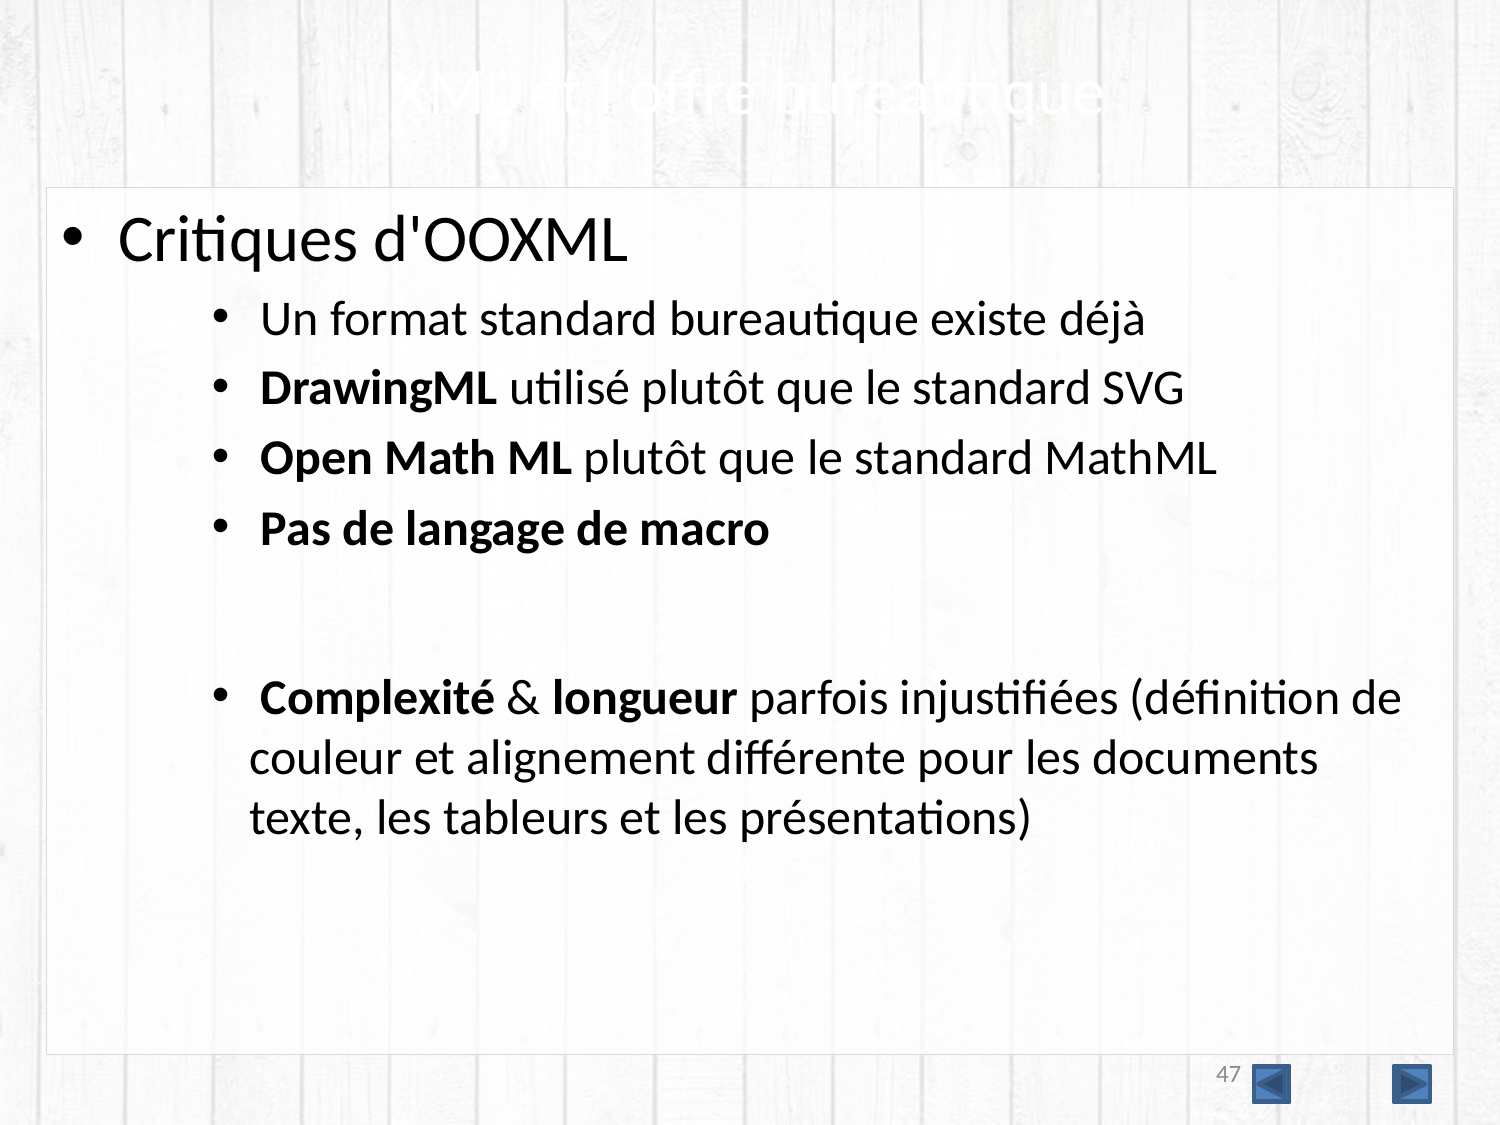

# XML et l'offre bureautique
Critiques d'OOXML
 Un format standard bureautique existe déjà
 DrawingML utilisé plutôt que le standard SVG
 Open Math ML plutôt que le standard MathML
 Pas de langage de macro

 Complexité & longueur parfois injustifiées (définition de couleur et alignement différente pour les documents texte, les tableurs et les présentations)
47